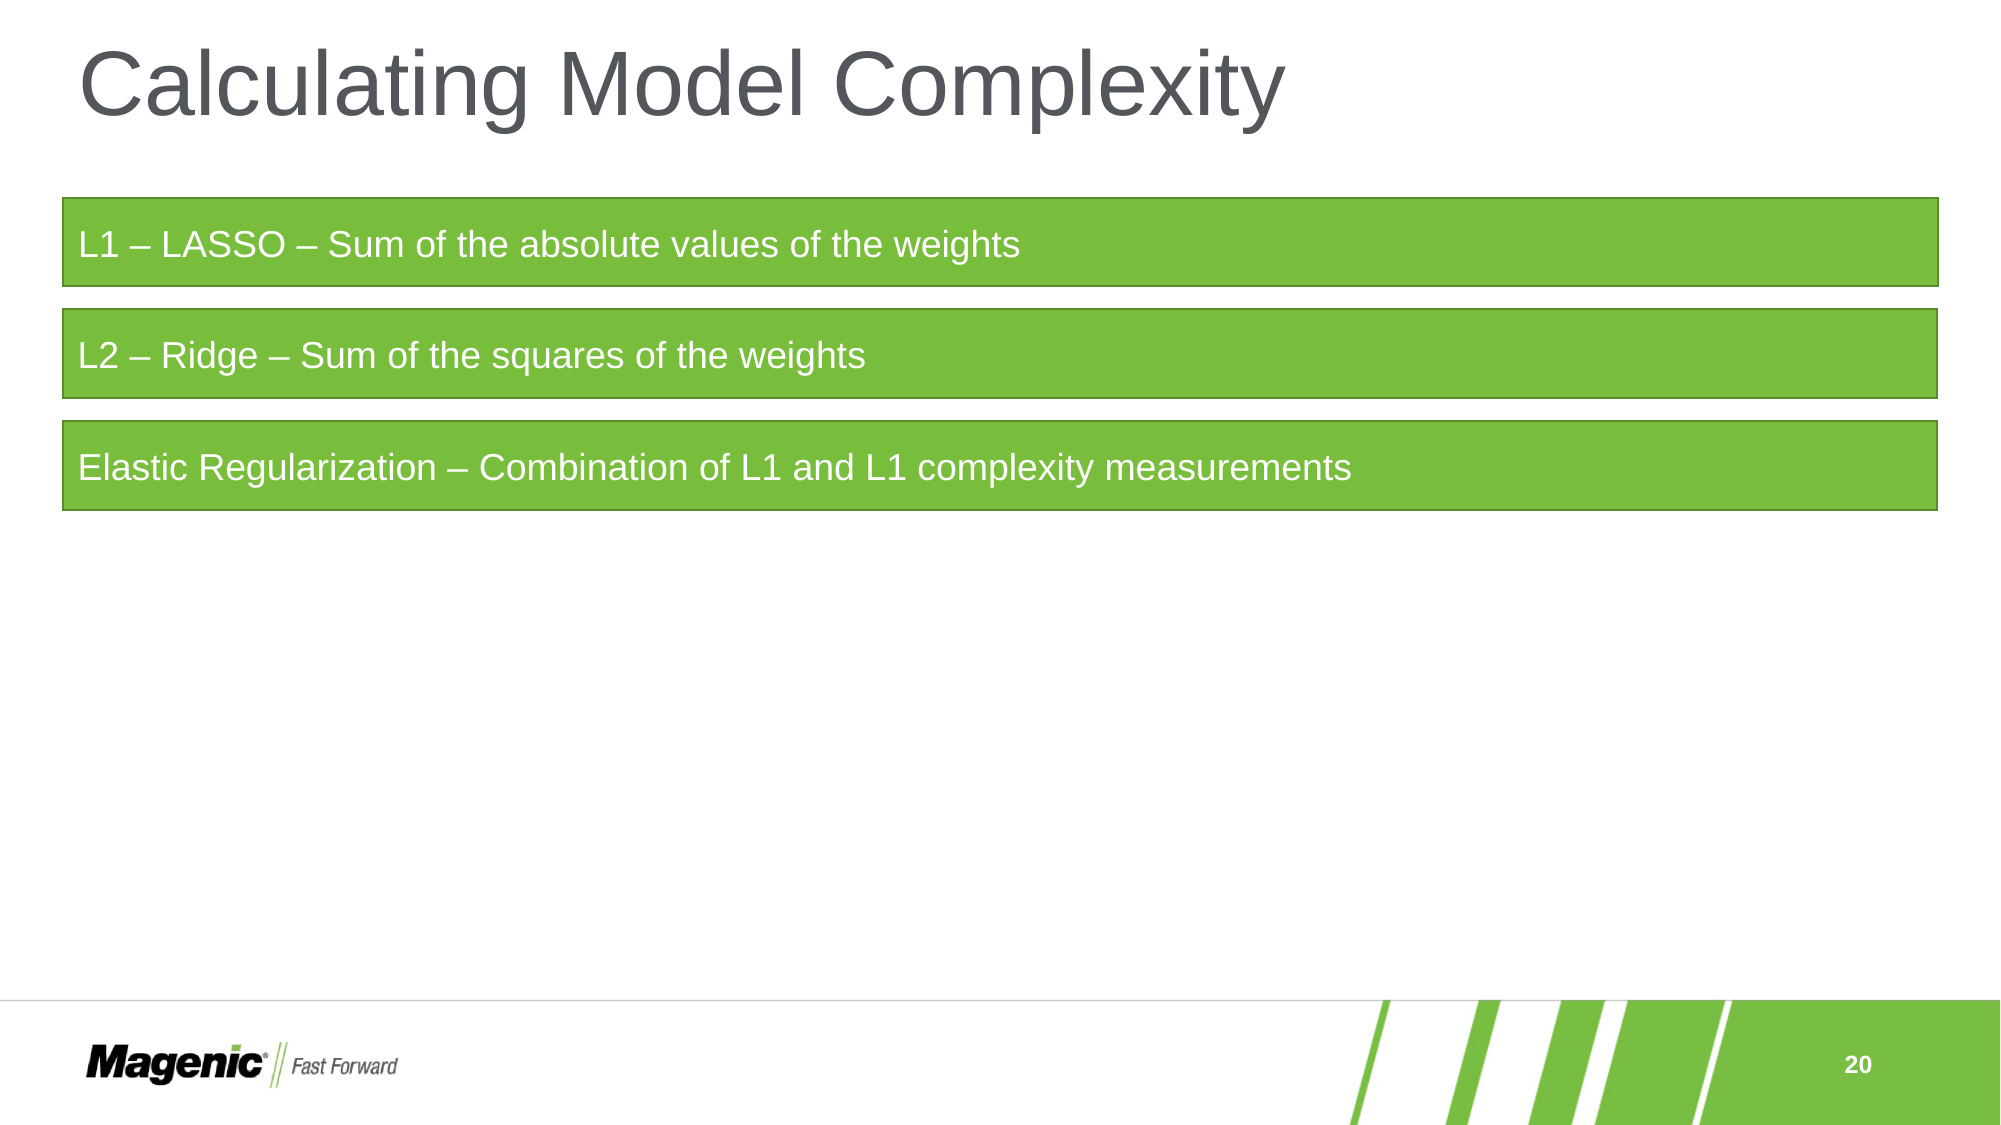

# Calculating Model Complexity
L1 – LASSO – Sum of the absolute values of the weights
L2 – Ridge – Sum of the squares of the weights
Elastic Regularization – Combination of L1 and L1 complexity measurements